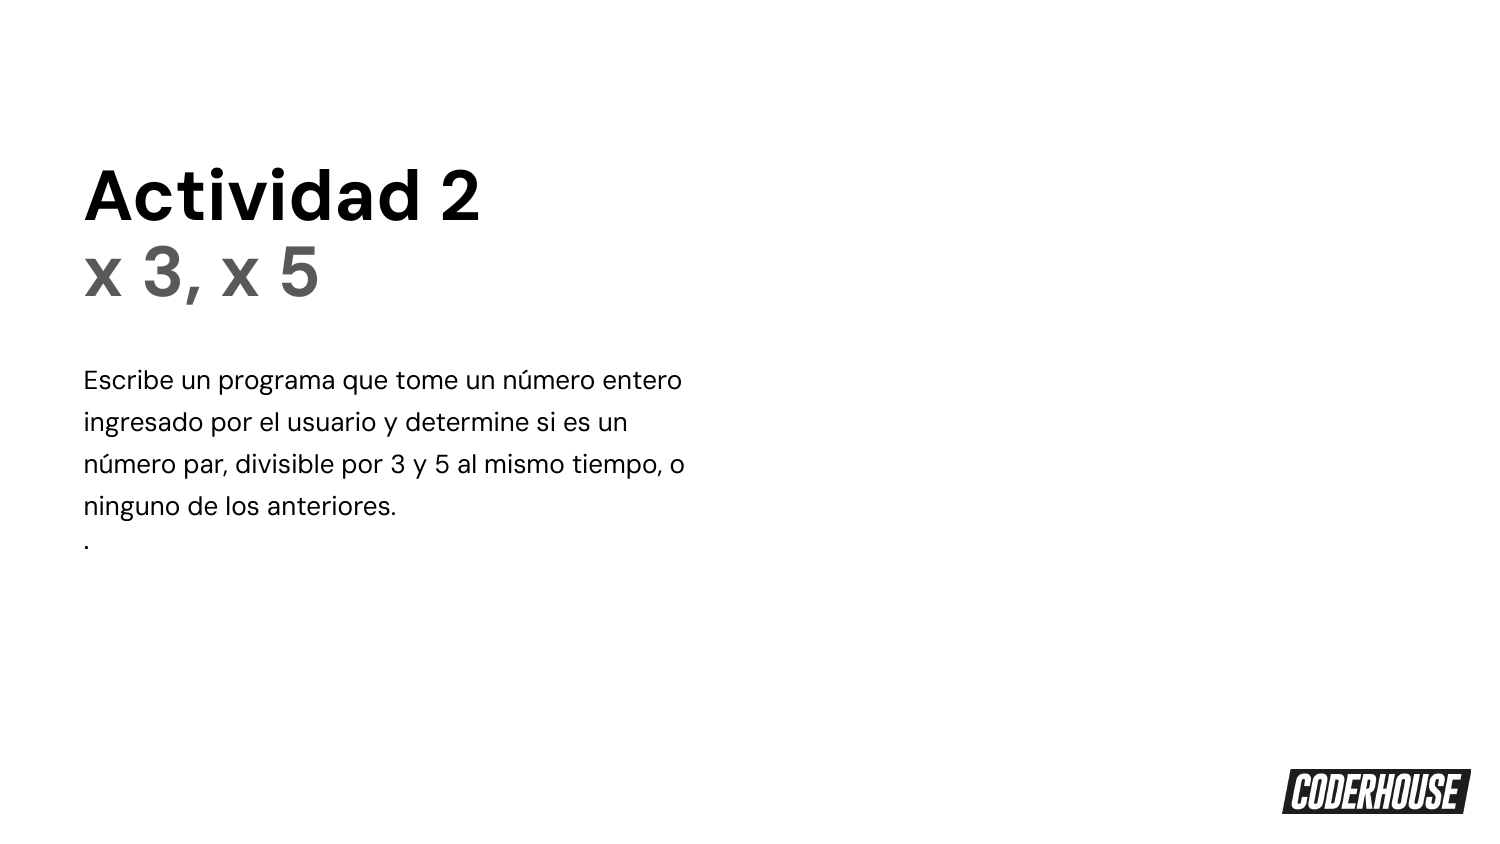

Actividad 2
x 3, x 5
Escribe un programa que tome un número entero ingresado por el usuario y determine si es un número par, divisible por 3 y 5 al mismo tiempo, o ninguno de los anteriores.
.